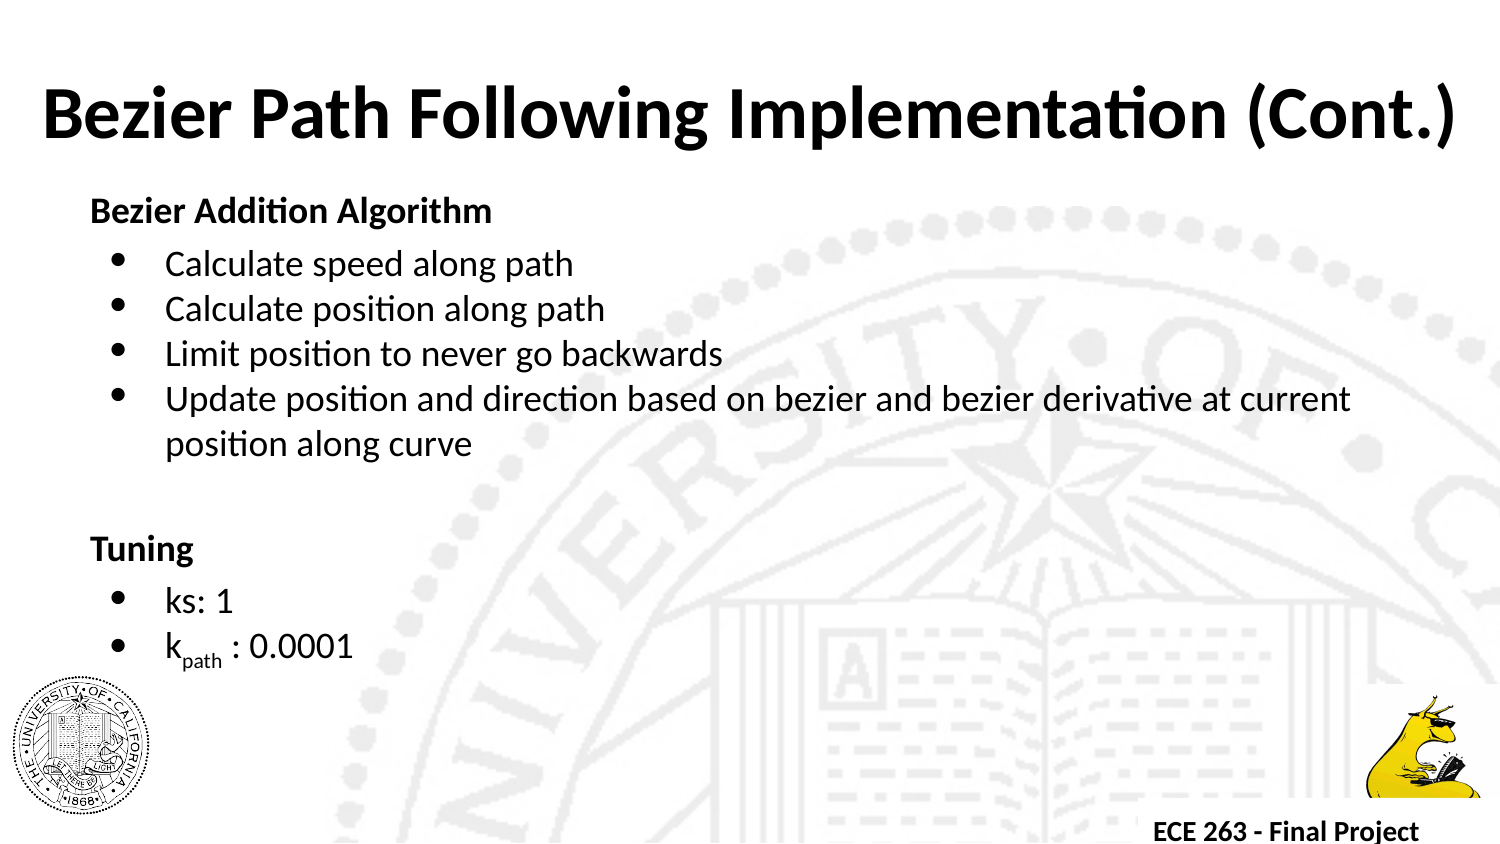

# Bezier Path Following Implementation (Cont.)
Bezier Addition Algorithm
Calculate speed along path
Calculate position along path
Limit position to never go backwards
Update position and direction based on bezier and bezier derivative at current position along curve

Tuning
ks: 1
kpath : 0.0001

ECE 263 - Final Project